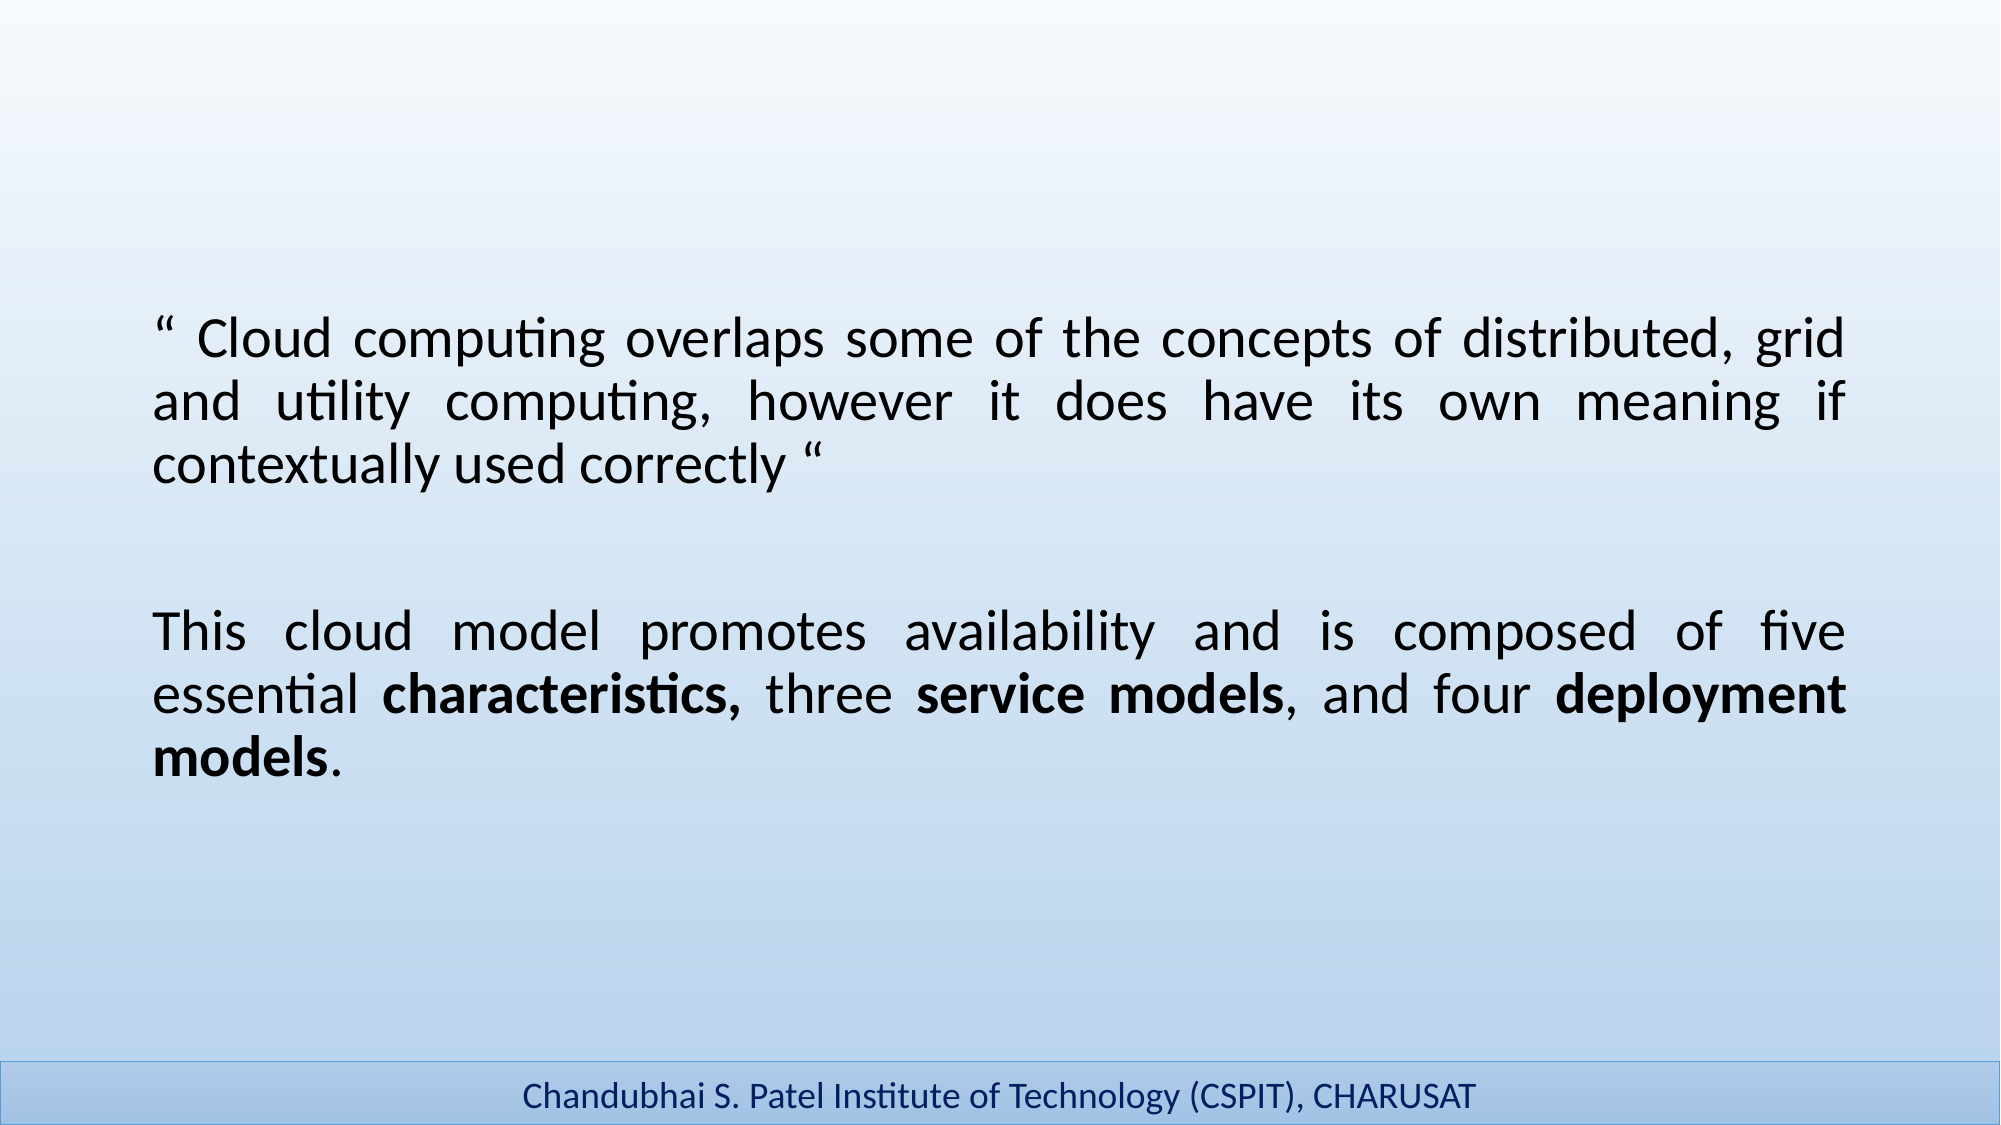

“ Cloud computing overlaps some of the concepts of distributed, grid and utility computing, however it does have its own meaning if contextually used correctly “

This cloud model promotes availability and is composed of five essential characteristics, three service models, and four deployment models.

13